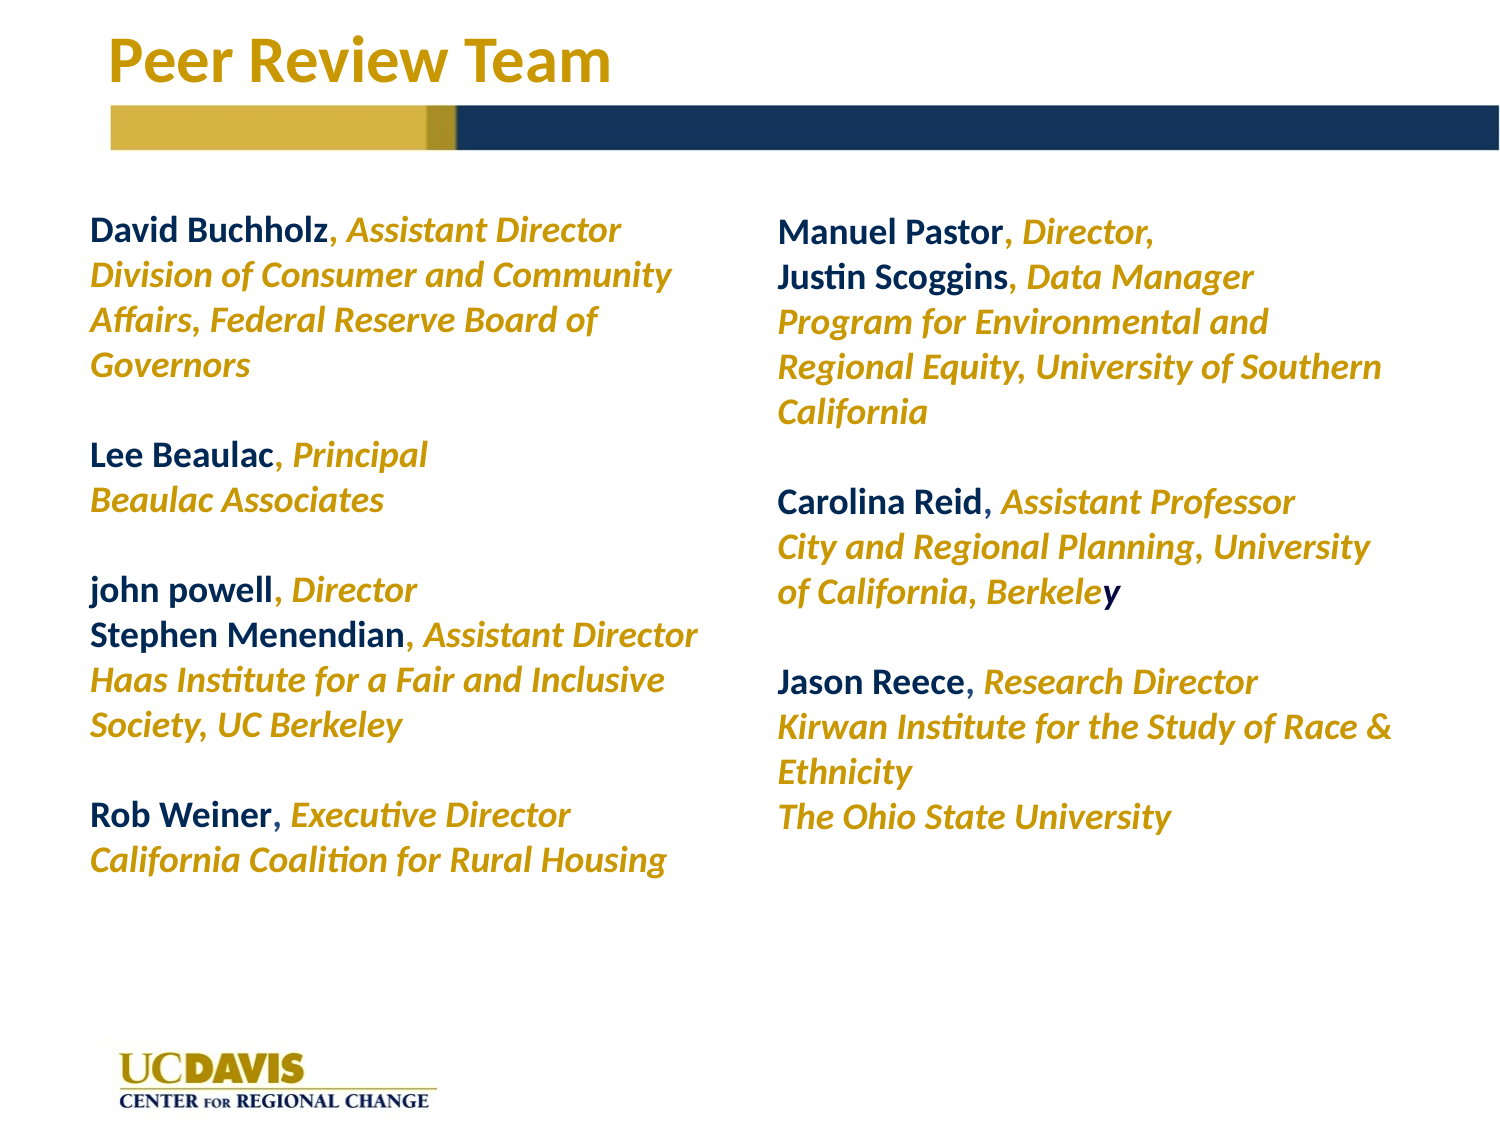

# Peer Review Team
David Buchholz, Assistant Director
Division of Consumer and Community Affairs, Federal Reserve Board of Governors

Lee Beaulac, Principal
Beaulac Associates

john powell, Director
Stephen Menendian, Assistant Director
Haas Institute for a Fair and Inclusive Society, UC Berkeley

Rob Weiner, Executive Director
California Coalition for Rural Housing

Manuel Pastor, Director,
Justin Scoggins, Data Manager
Program for Environmental and Regional Equity, University of Southern California

Carolina Reid, Assistant Professor
City and Regional Planning, University of California, Berkeley

Jason Reece, Research Director
Kirwan Institute for the Study of Race & Ethnicity
The Ohio State University